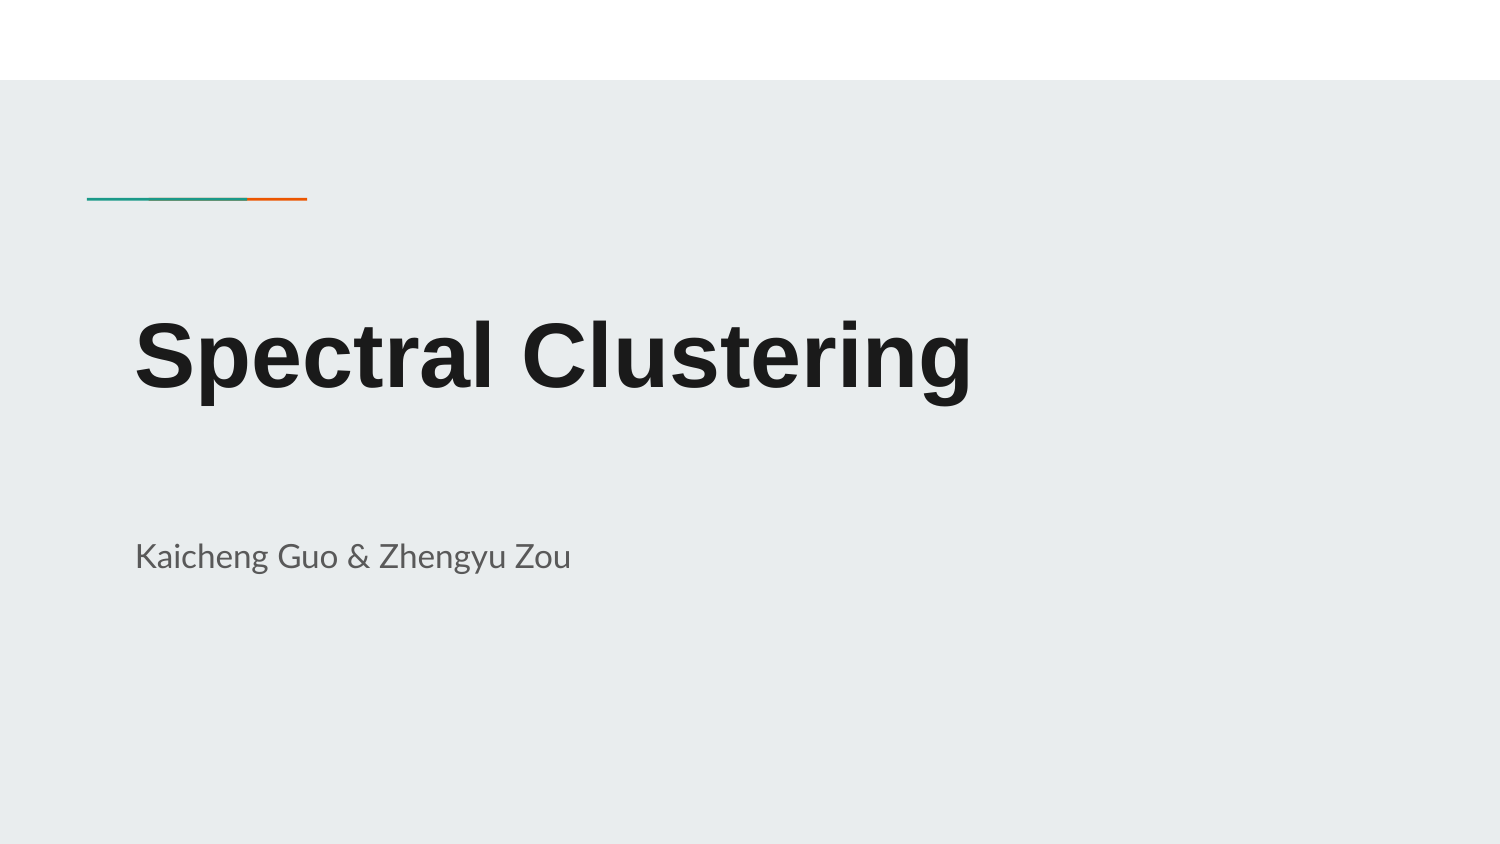

# Spectral Clustering
Kaicheng Guo & Zhengyu Zou